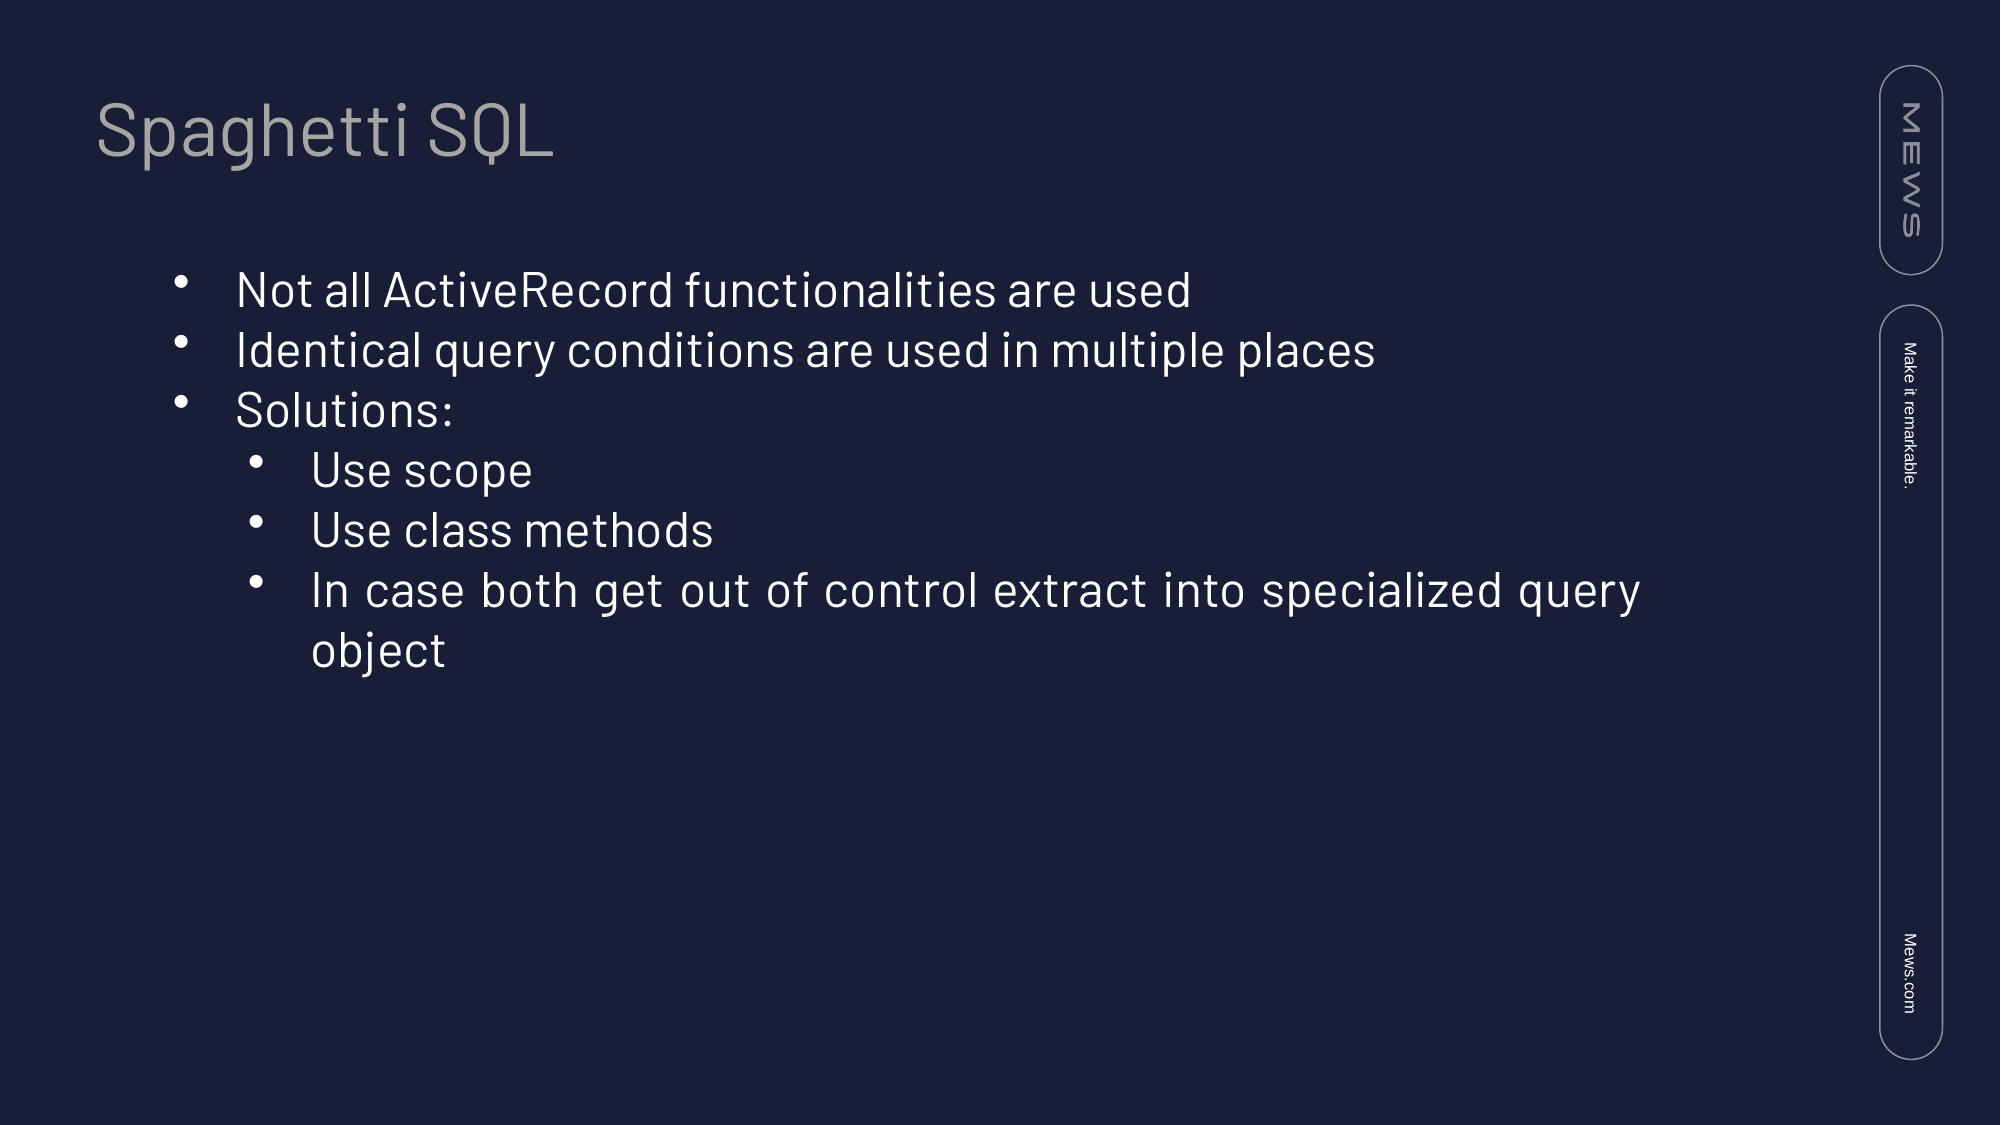

Spaghetti SQL
Not all ActiveRecord functionalities are used
Identical query conditions are used in multiple places
Solutions:
Use scope
Use class methods
In case both get out of control extract into specialized query object